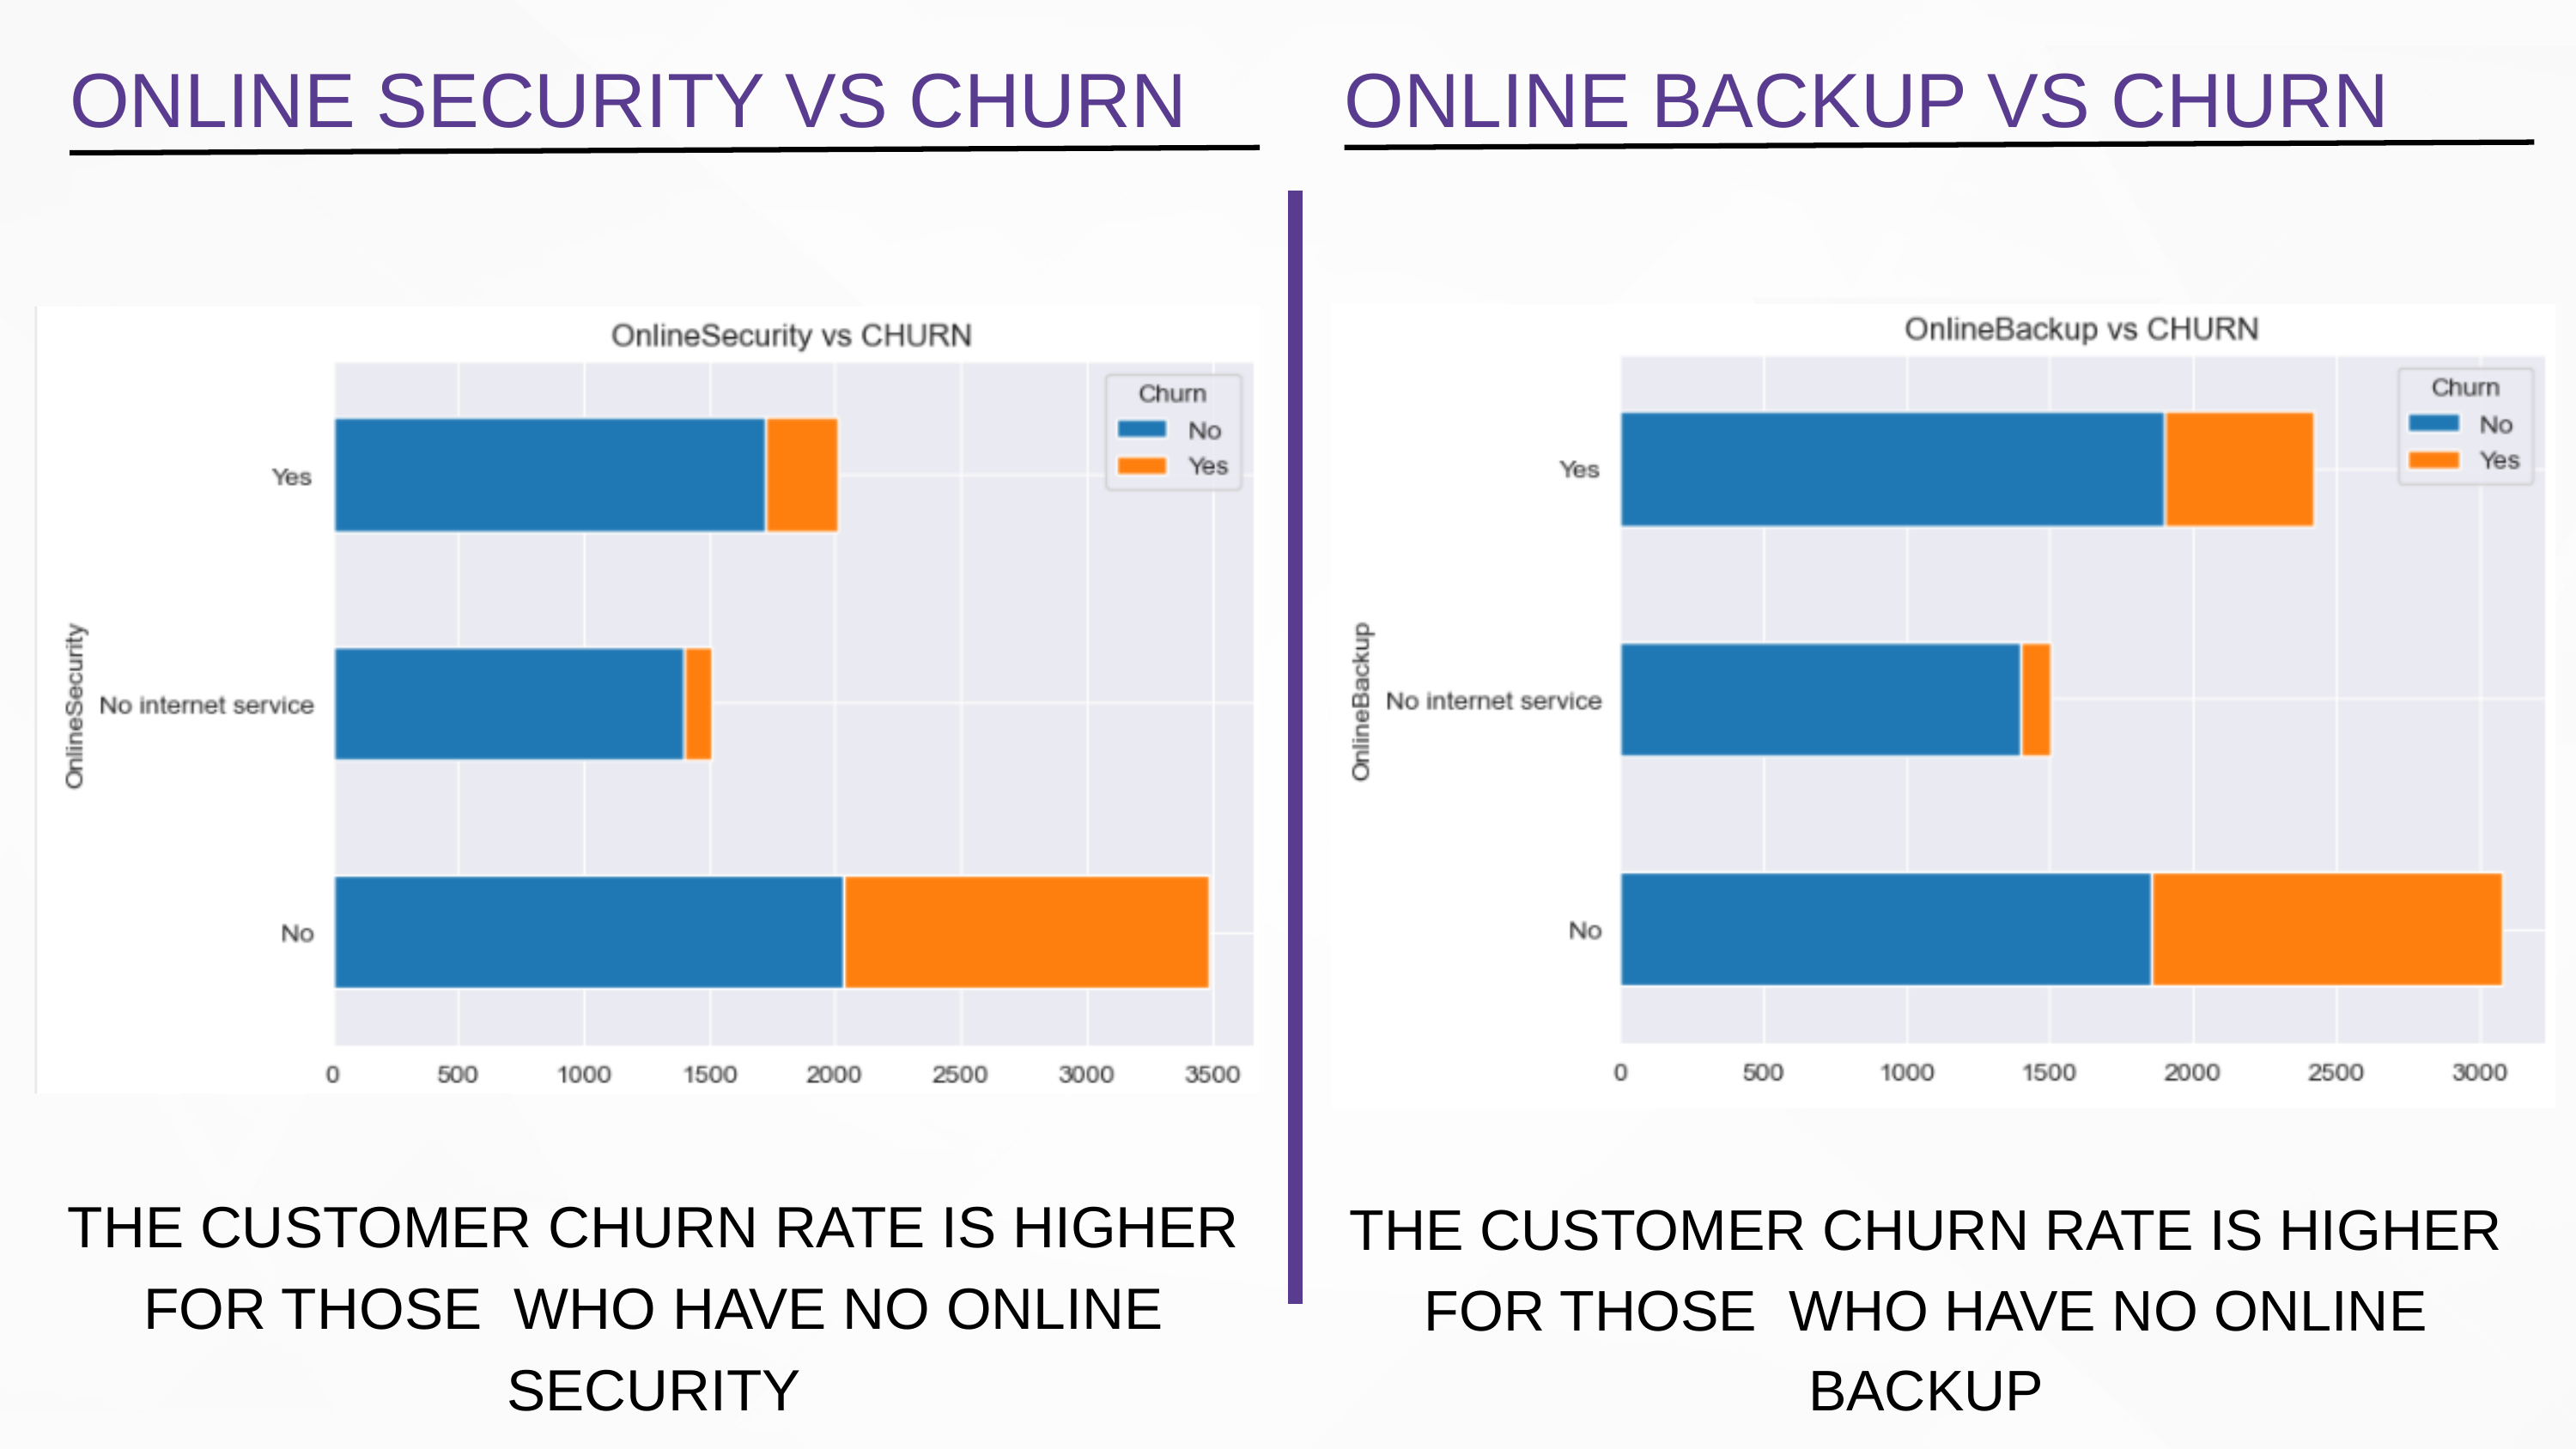

ONLINE SECURITY VS CHURN
ONLINE BACKUP VS CHURN

THE CUSTOMER CHURN RATE IS HIGHER FOR THOSE  WHO HAVE NO ONLINE SECURITY
THE CUSTOMER CHURN RATE IS HIGHER FOR THOSE  WHO HAVE NO ONLINE BACKUP